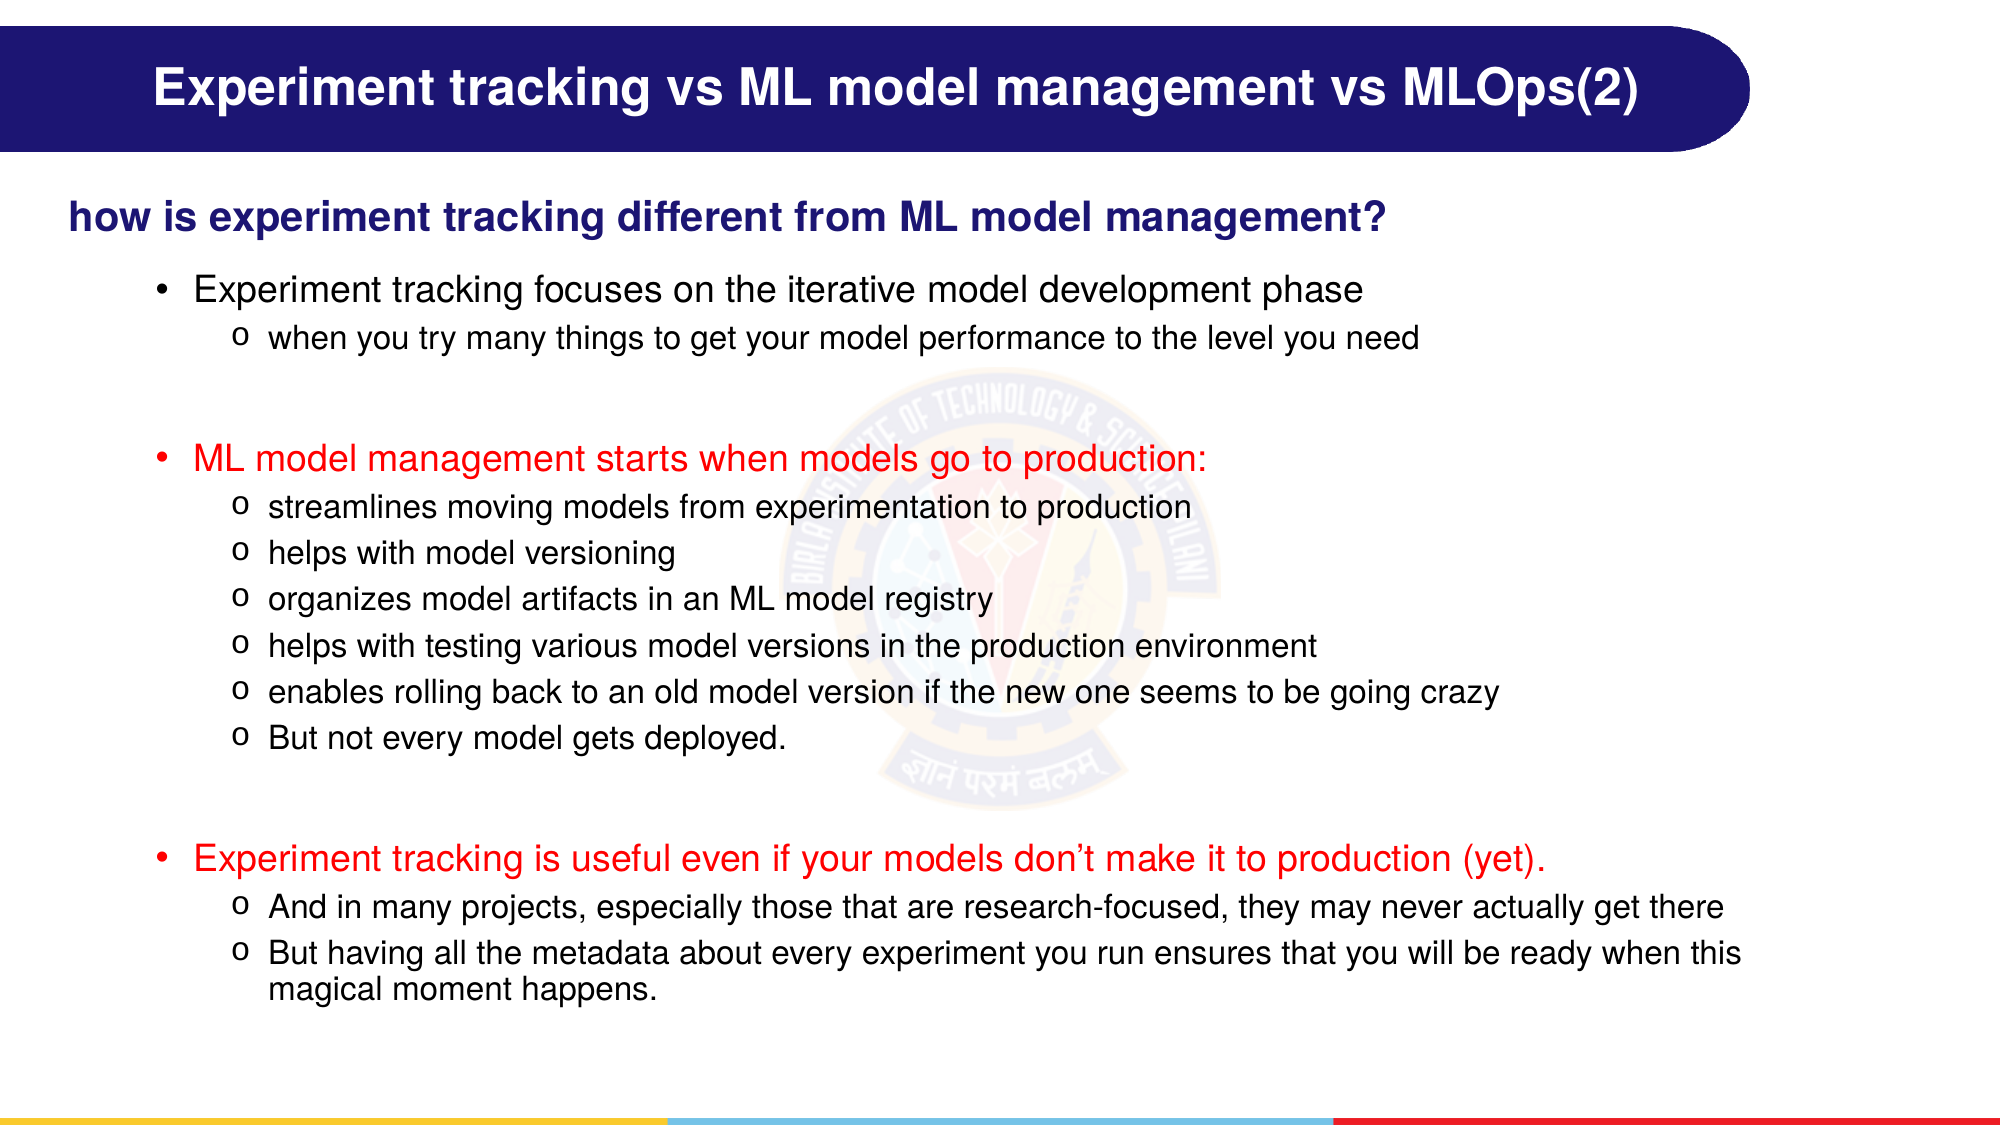

# Experiment tracking vs ML model management vs MLOps(2)
how is experiment tracking different from ML model management?
Experiment tracking focuses on the iterative model development phase
when you try many things to get your model performance to the level you need

ML model management starts when models go to production:
streamlines moving models from experimentation to production
helps with model versioning
organizes model artifacts in an ML model registry
helps with testing various model versions in the production environment
enables rolling back to an old model version if the new one seems to be going crazy
But not every model gets deployed.

Experiment tracking is useful even if your models don’t make it to production (yet).
And in many projects, especially those that are research-focused, they may never actually get there
But having all the metadata about every experiment you run ensures that you will be ready when this magical moment happens.